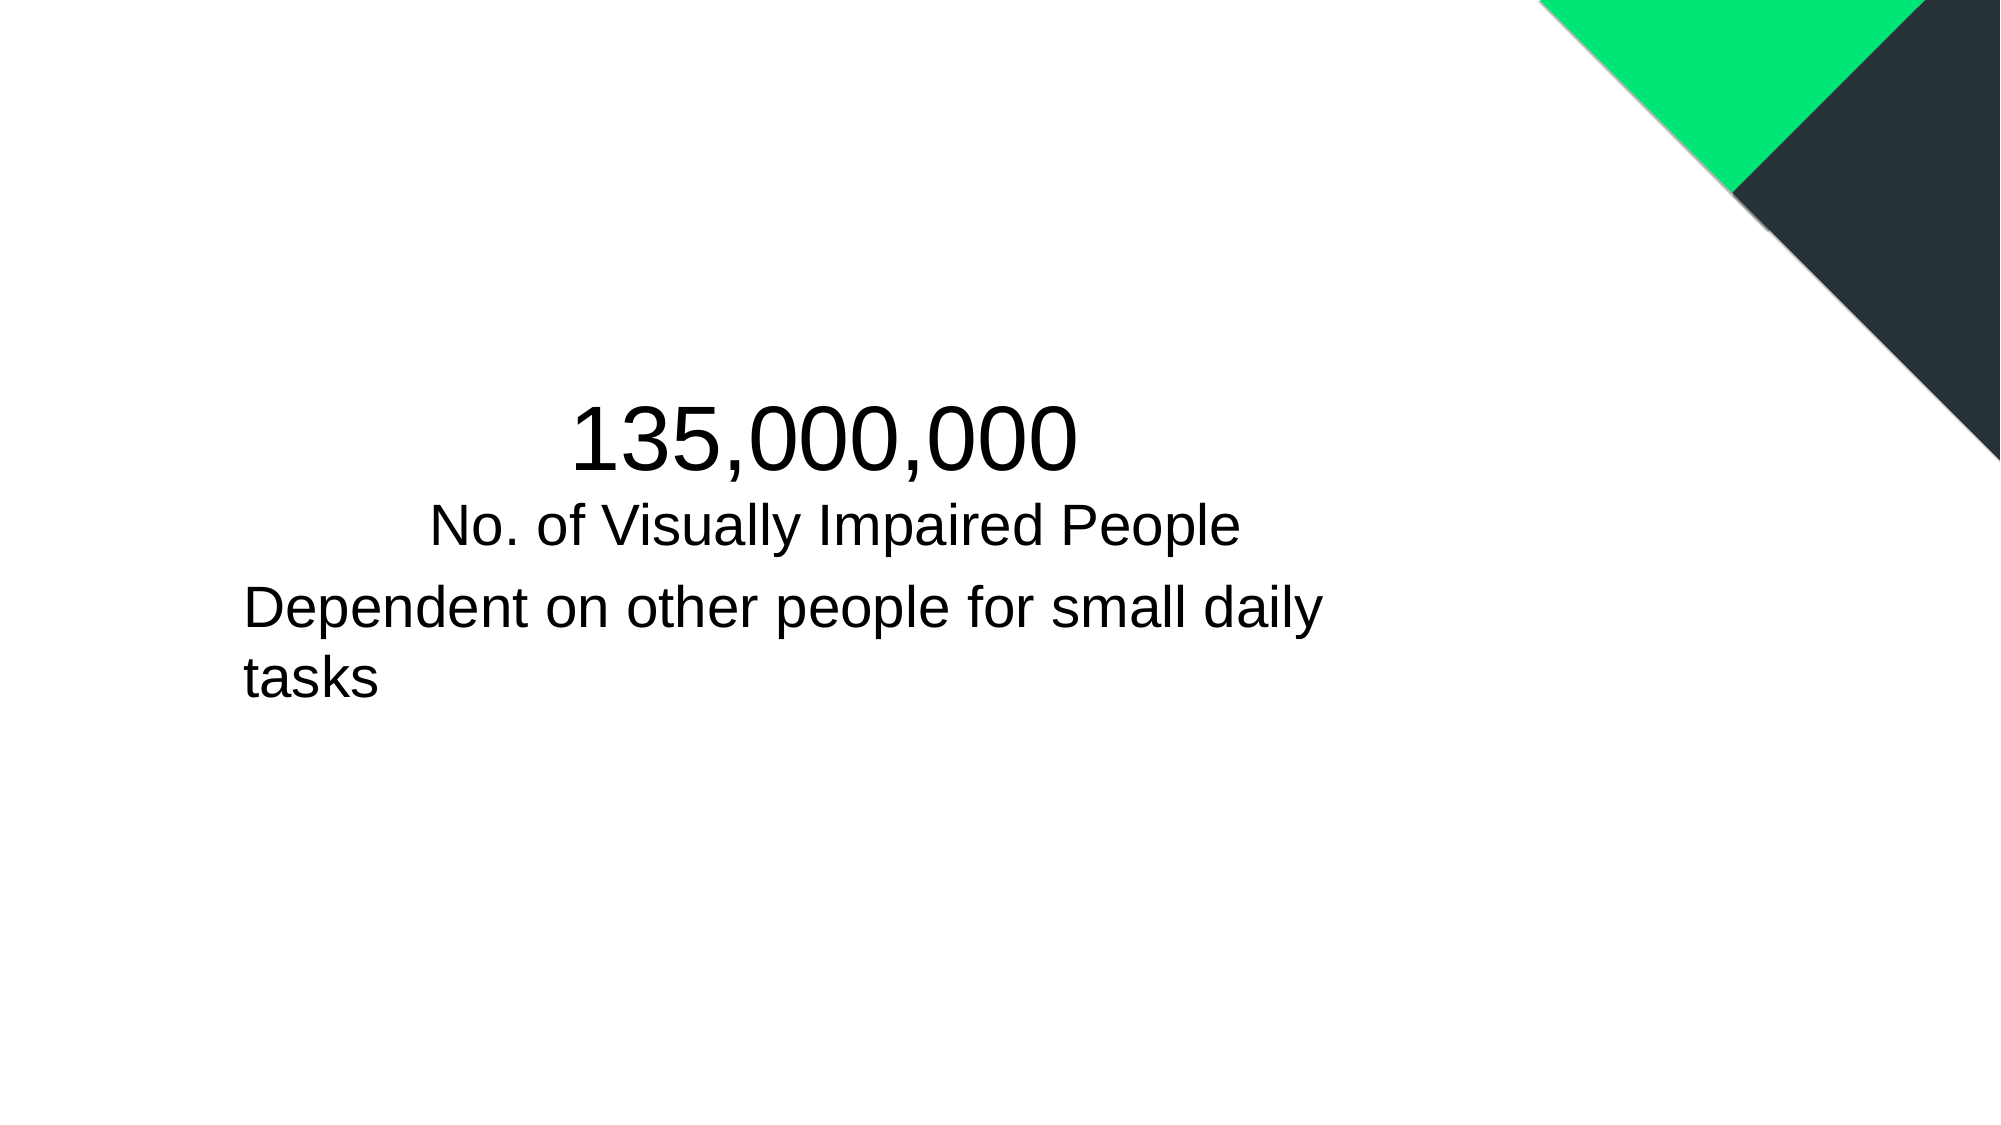

135,000,000
No. of Visually Impaired People
Dependent on other people for small daily tasks